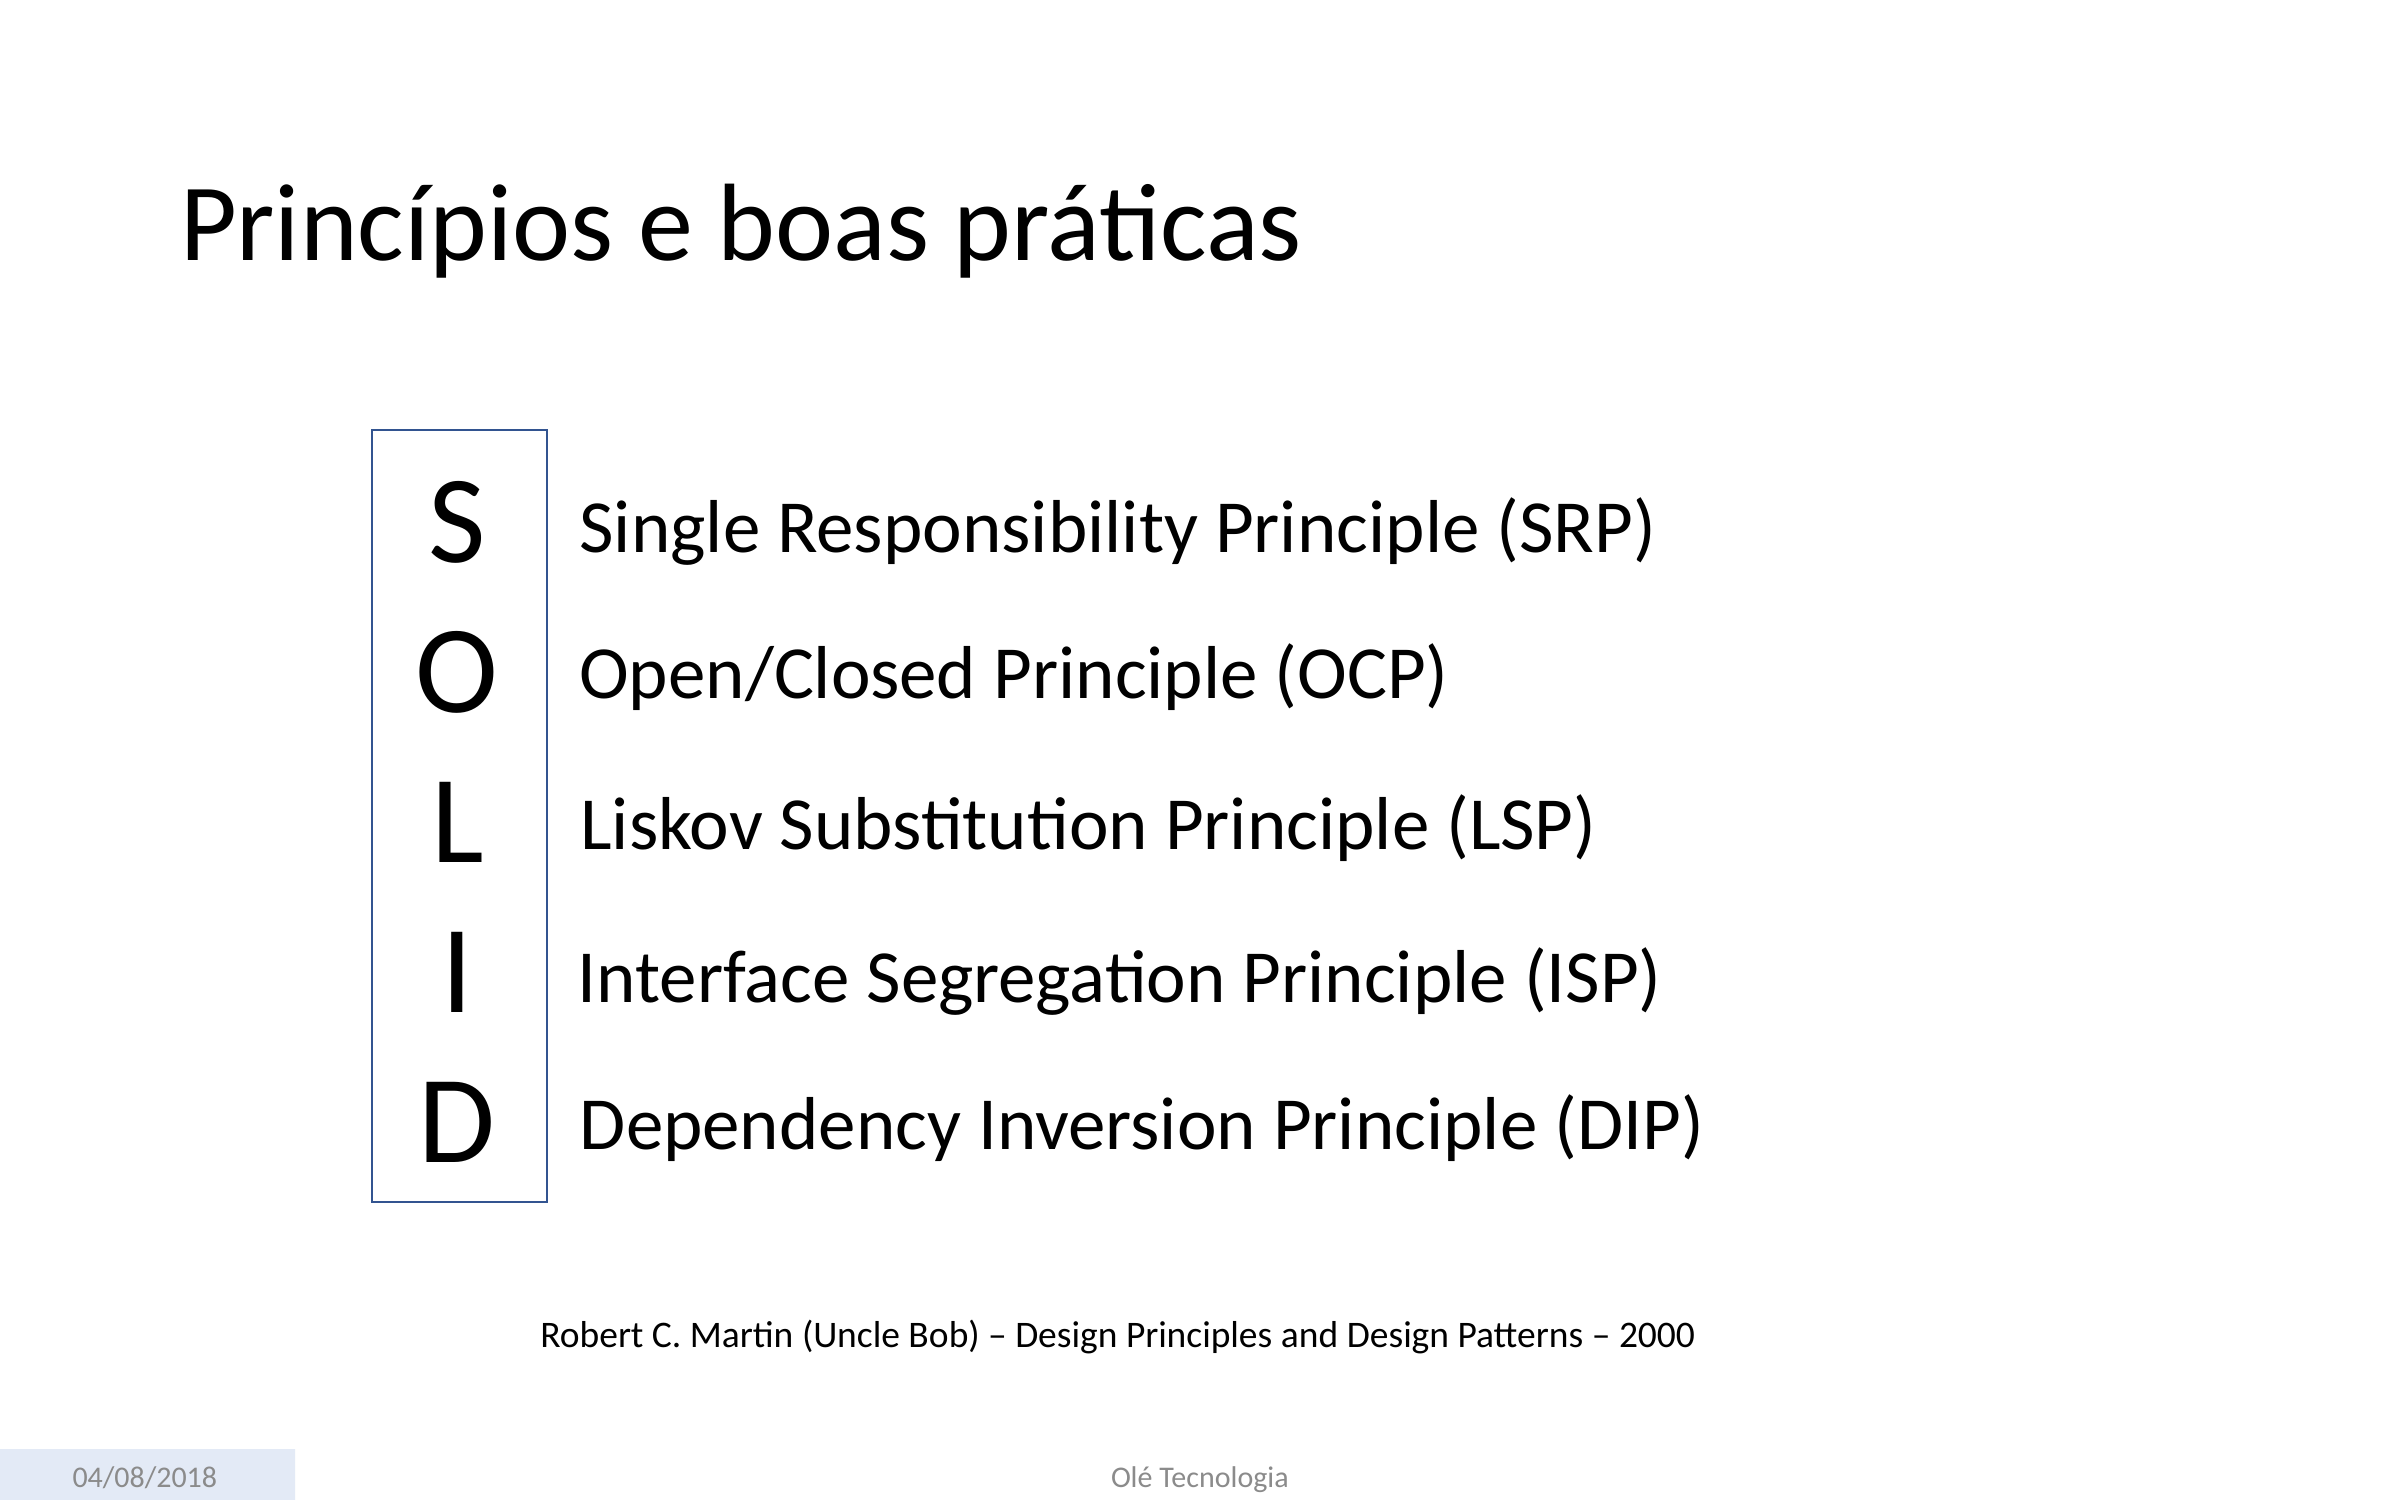

# Princípios e boas práticas

S
O
L
I
D
Single Responsibility Principle (SRP)
Open/Closed Principle (OCP)
Liskov Substitution Principle (LSP)
Interface Segregation Principle (ISP)
Dependency Inversion Principle (DIP)
Robert C. Martin (Uncle Bob) – Design Principles and Design Patterns – 2000
04/08/2018
Olé Tecnologia